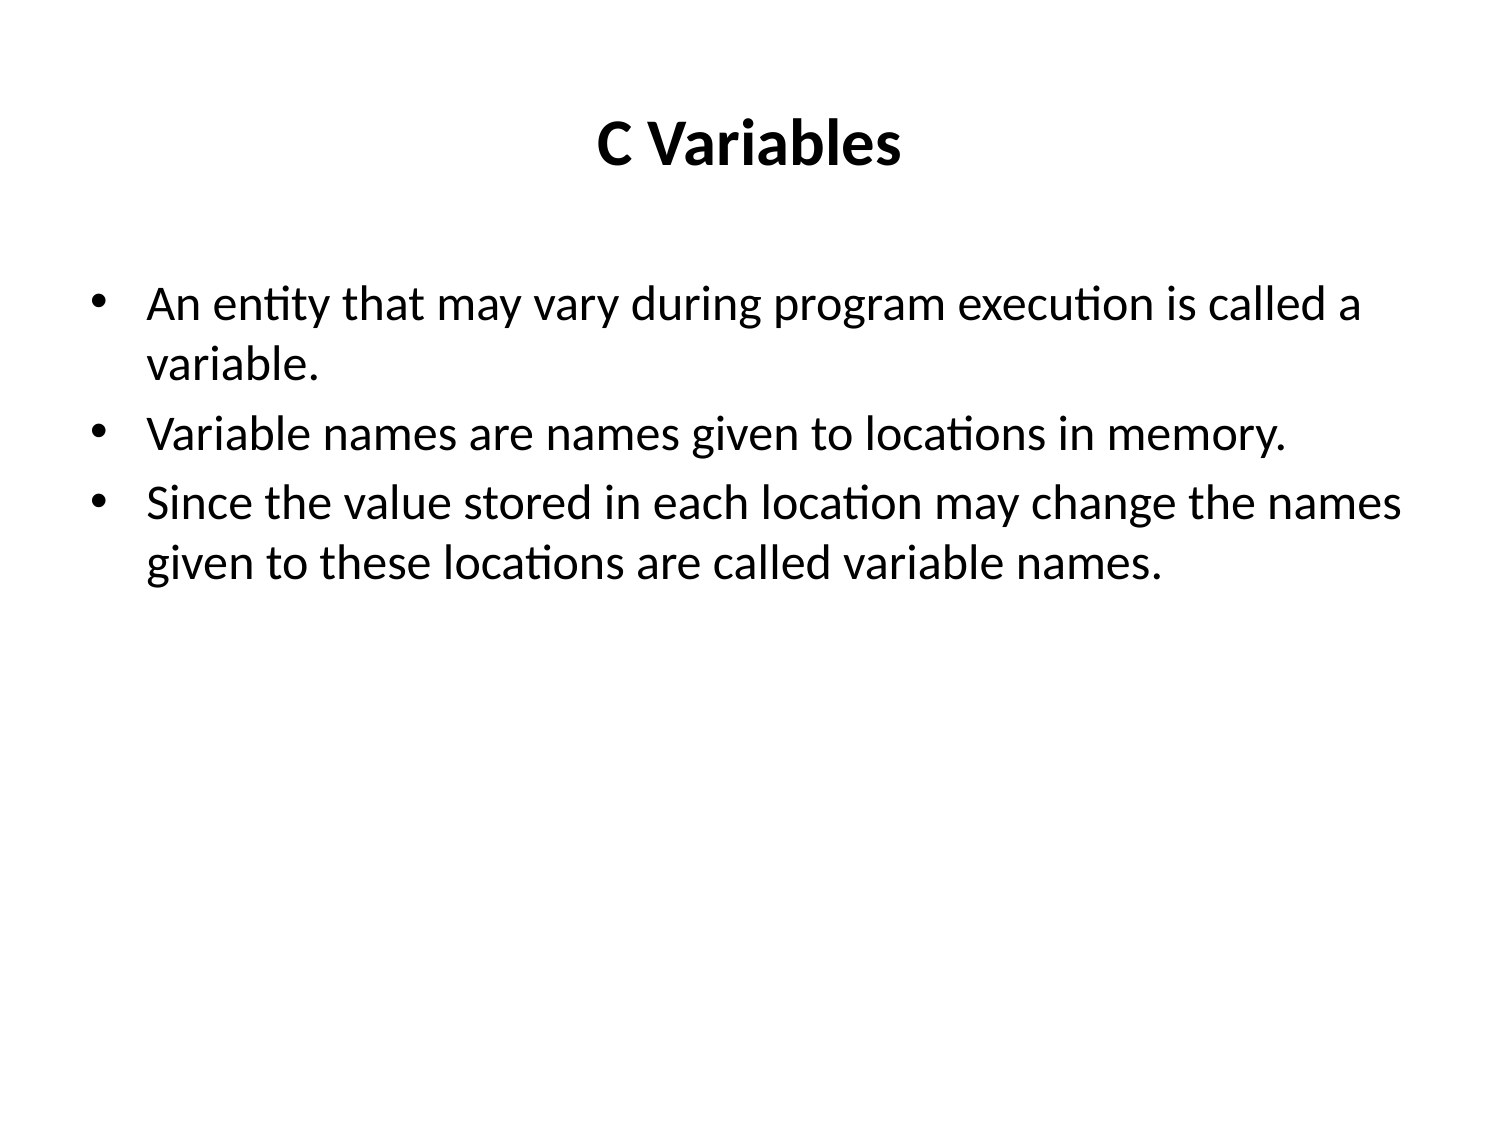

# C Variables
An entity that may vary during program execution is called a variable.
Variable names are names given to locations in memory.
Since the value stored in each location may change the names given to these locations are called variable names.